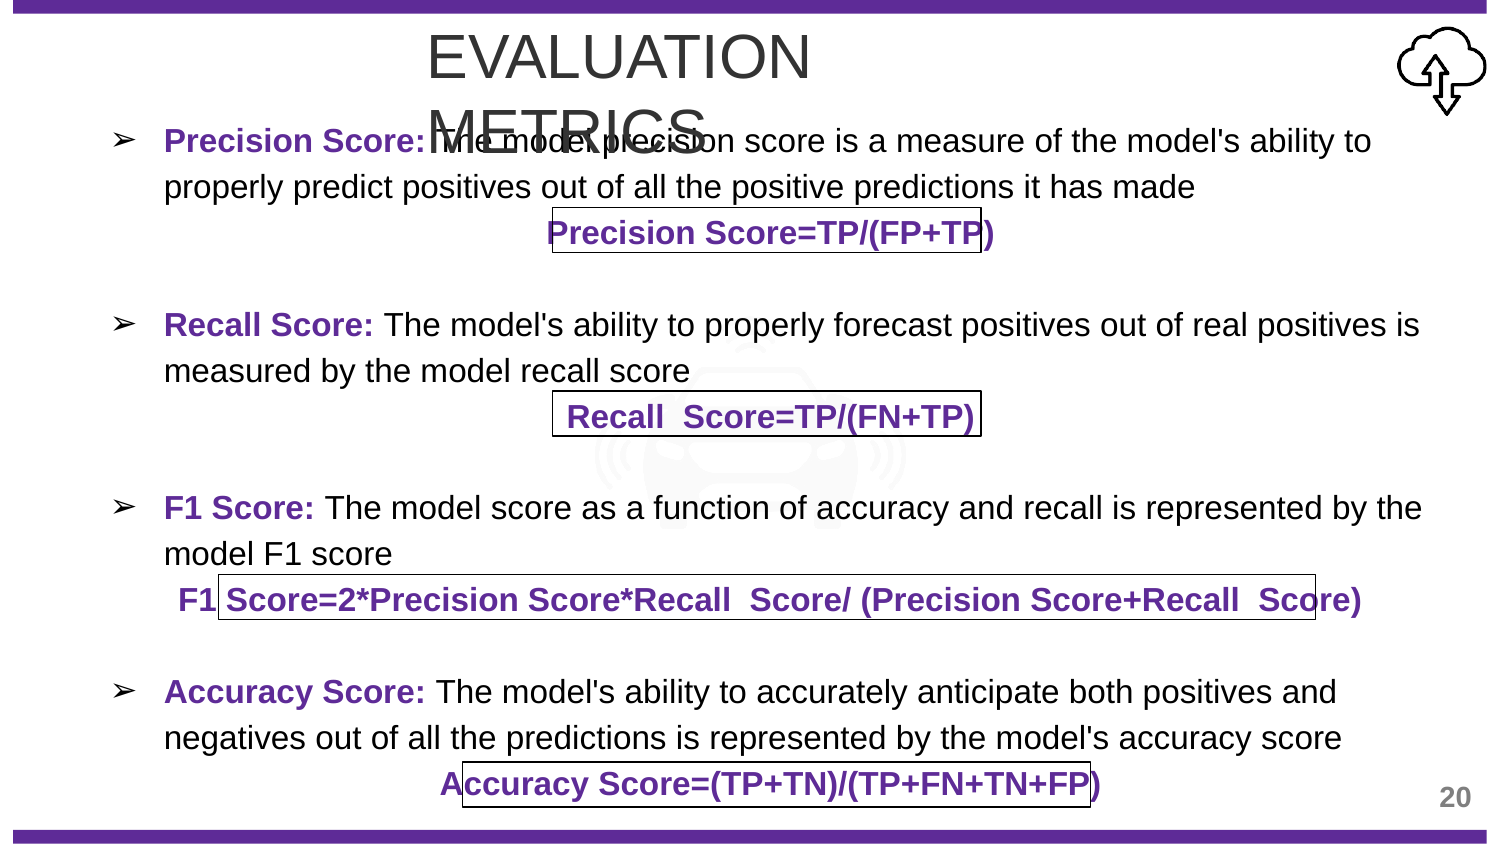

EVALUATION METRICS
# Precision Score: The model precision score is a measure of the model's ability to properly predict positives out of all the positive predictions it has made
Precision Score=TP/(FP+TP)

Recall Score: The model's ability to properly forecast positives out of real positives is measured by the model recall score
Recall  Score=TP/(FN+TP)

F1 Score: The model score as a function of accuracy and recall is represented by the model F1 score
F1 Score=2*Precision Score*Recall  Score/ (Precision Score+Recall  Score)

Accuracy Score: The model's ability to accurately anticipate both positives and negatives out of all the predictions is represented by the model's accuracy score
Accuracy Score=(TP+TN)/(TP+FN+TN+FP)

20